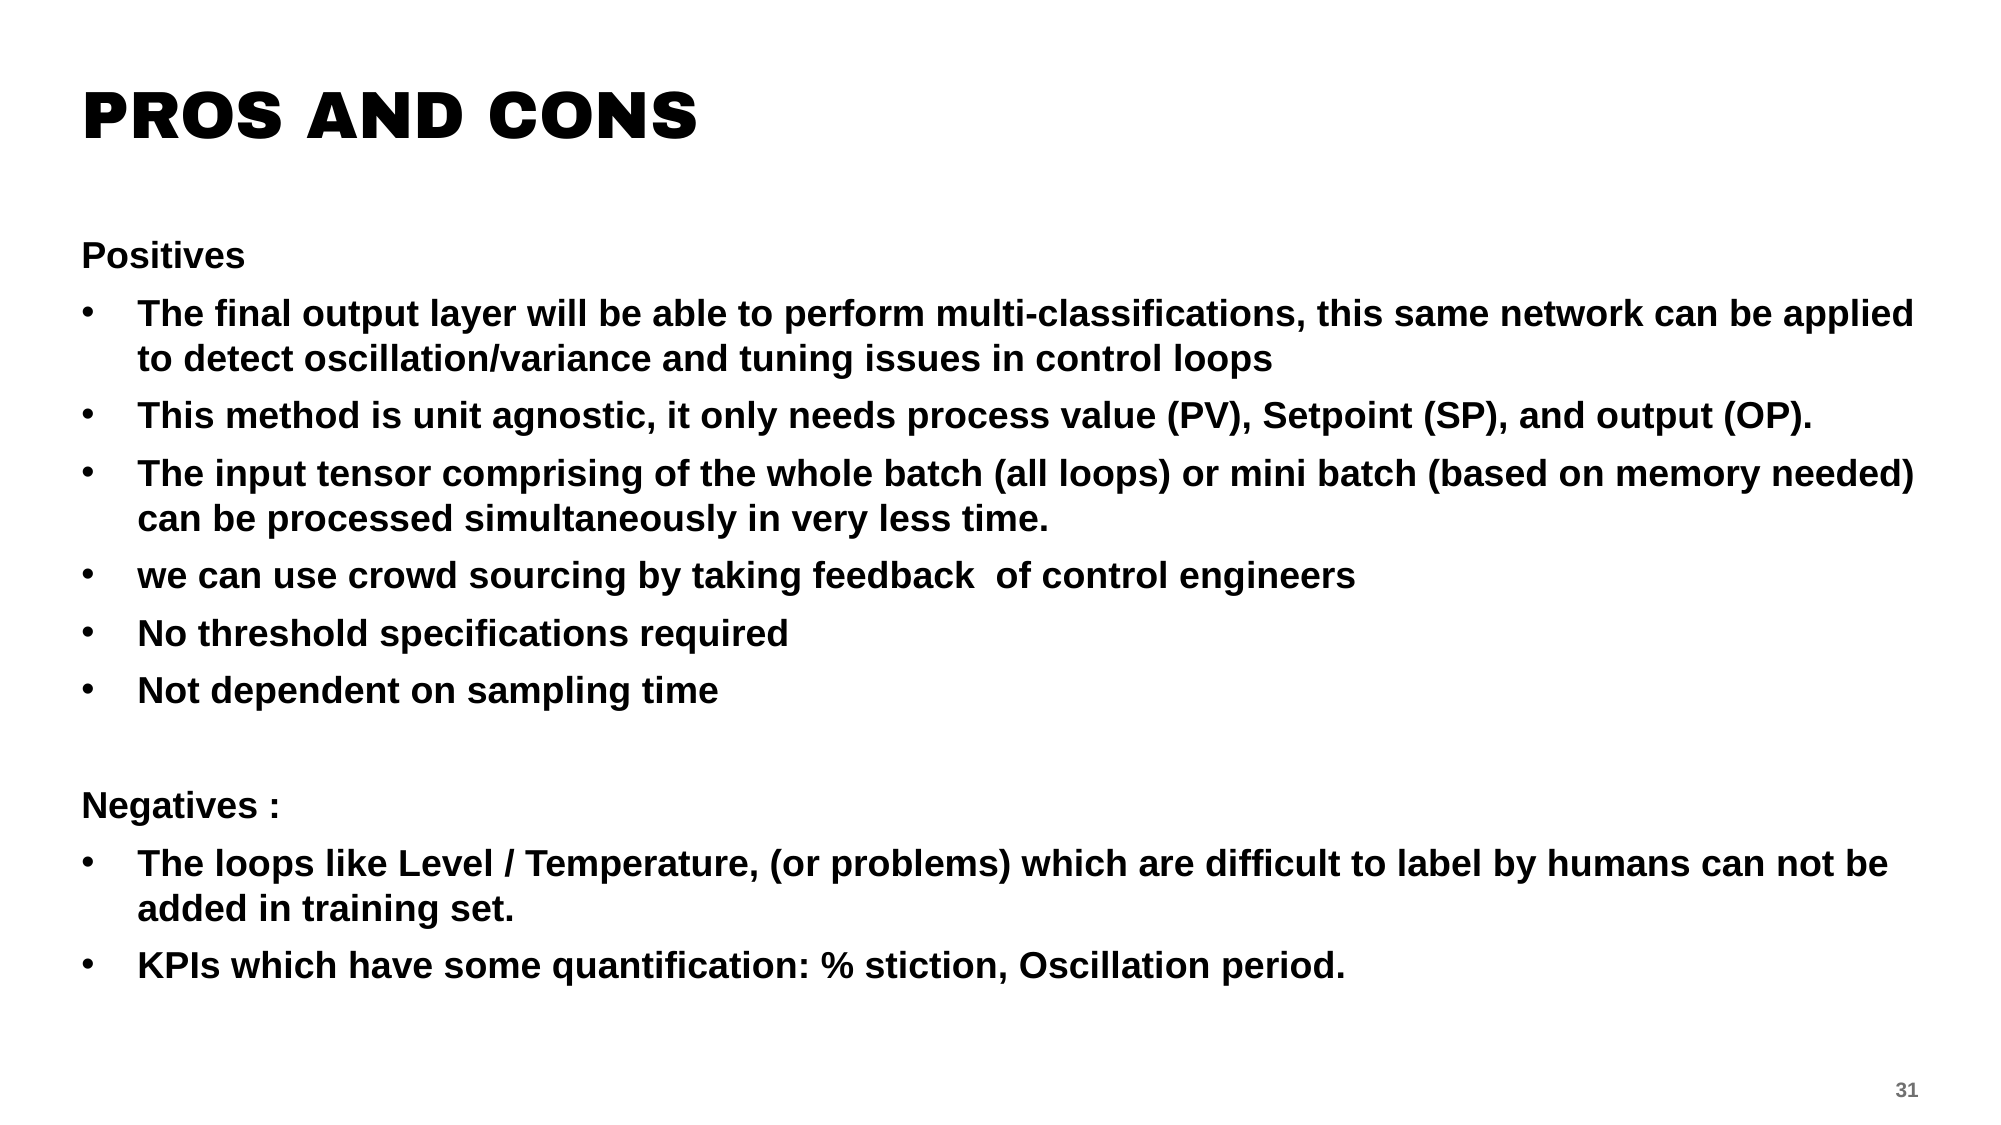

# Pros and cons
Positives
The final output layer will be able to perform multi-classifications, this same network can be applied to detect oscillation/variance and tuning issues in control loops
This method is unit agnostic, it only needs process value (PV), Setpoint (SP), and output (OP).
The input tensor comprising of the whole batch (all loops) or mini batch (based on memory needed) can be processed simultaneously in very less time.
we can use crowd sourcing by taking feedback  of control engineers
No threshold specifications required
Not dependent on sampling time

Negatives :
The loops like Level / Temperature, (or problems) which are difficult to label by humans can not be added in training set.
KPIs which have some quantification: % stiction, Oscillation period.
31